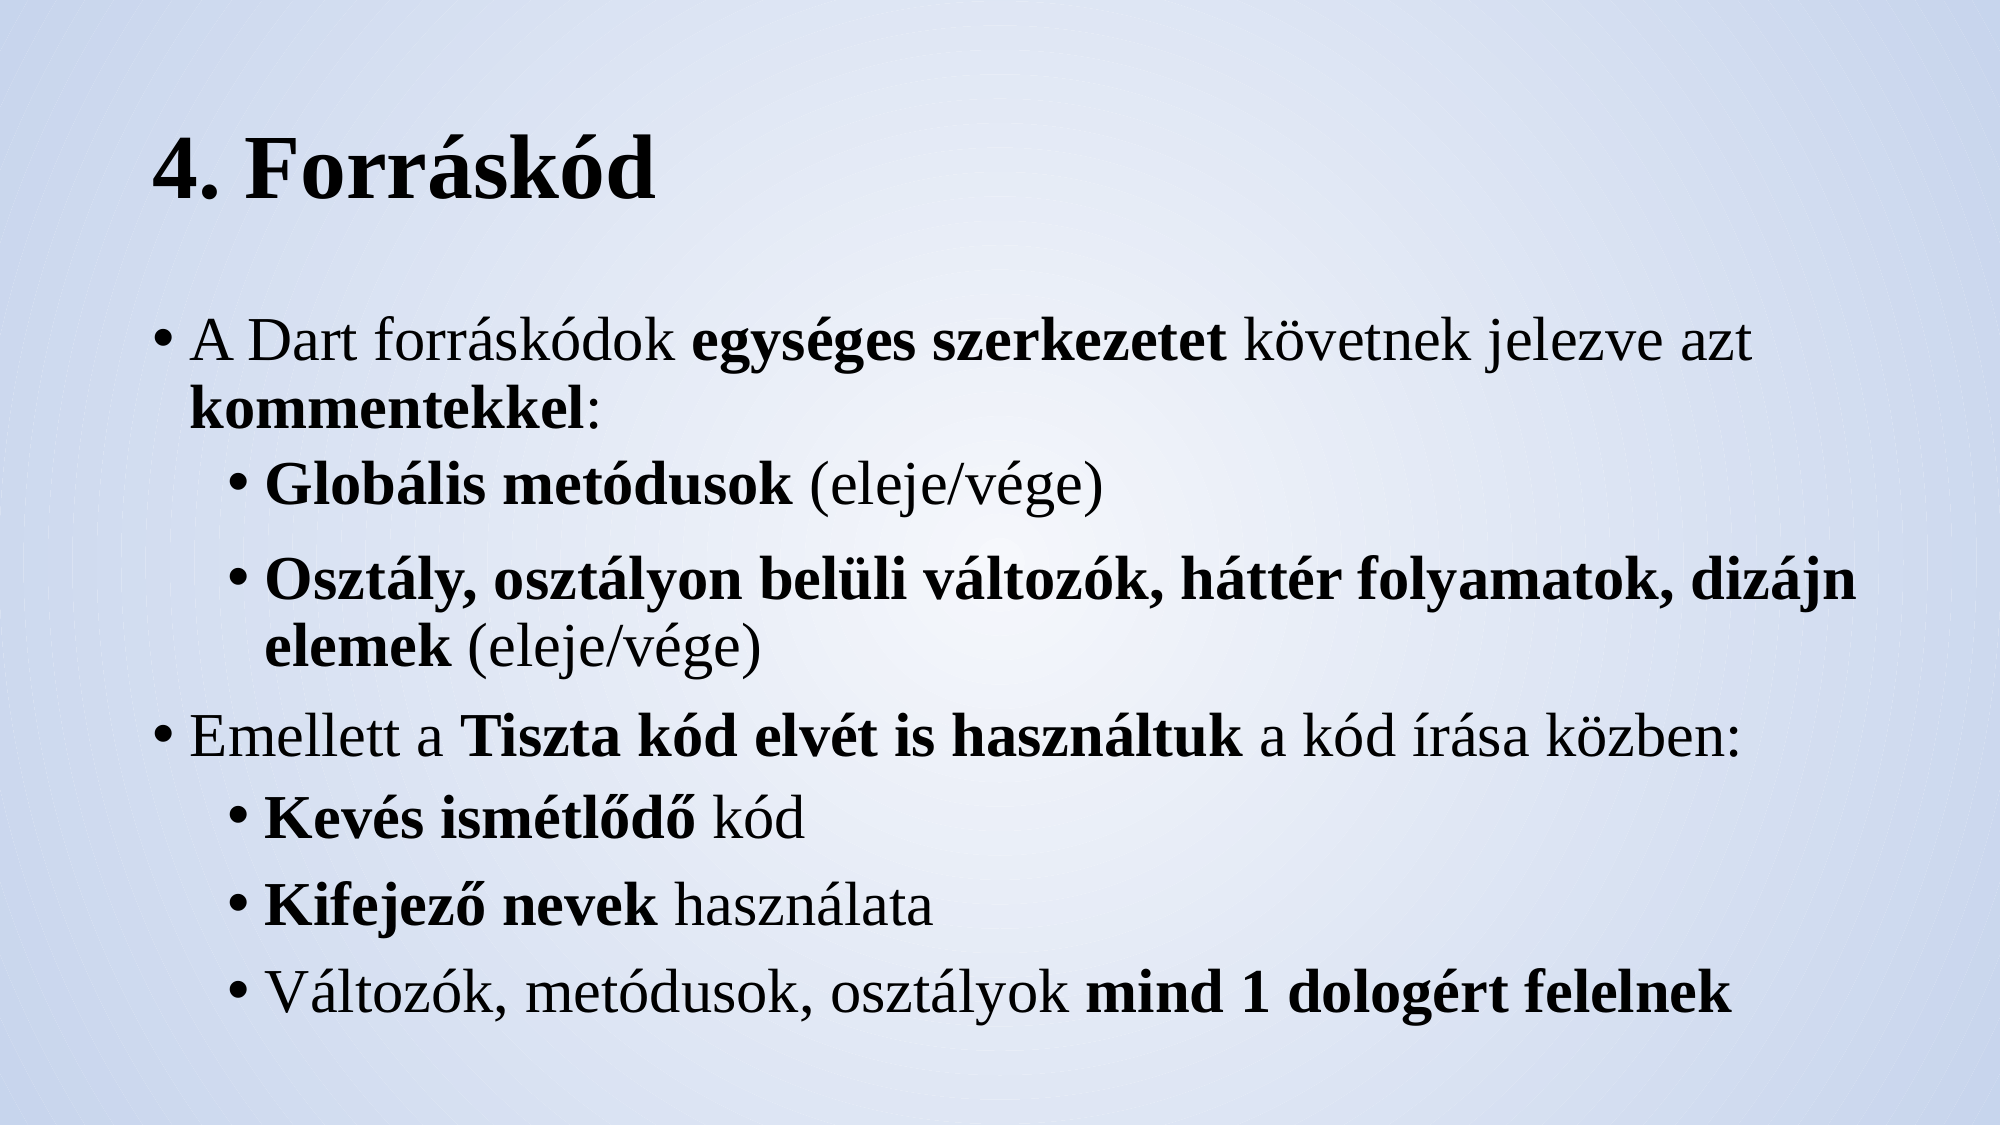

# 4. Forráskód
A Dart forráskódok egységes szerkezetet követnek jelezve azt kommentekkel:
Globális metódusok (eleje/vége)
Osztály, osztályon belüli változók, háttér folyamatok, dizájn elemek (eleje/vége)
Emellett a Tiszta kód elvét is használtuk a kód írása közben:
Kevés ismétlődő kód
Kifejező nevek használata
Változók, metódusok, osztályok mind 1 dologért felelnek